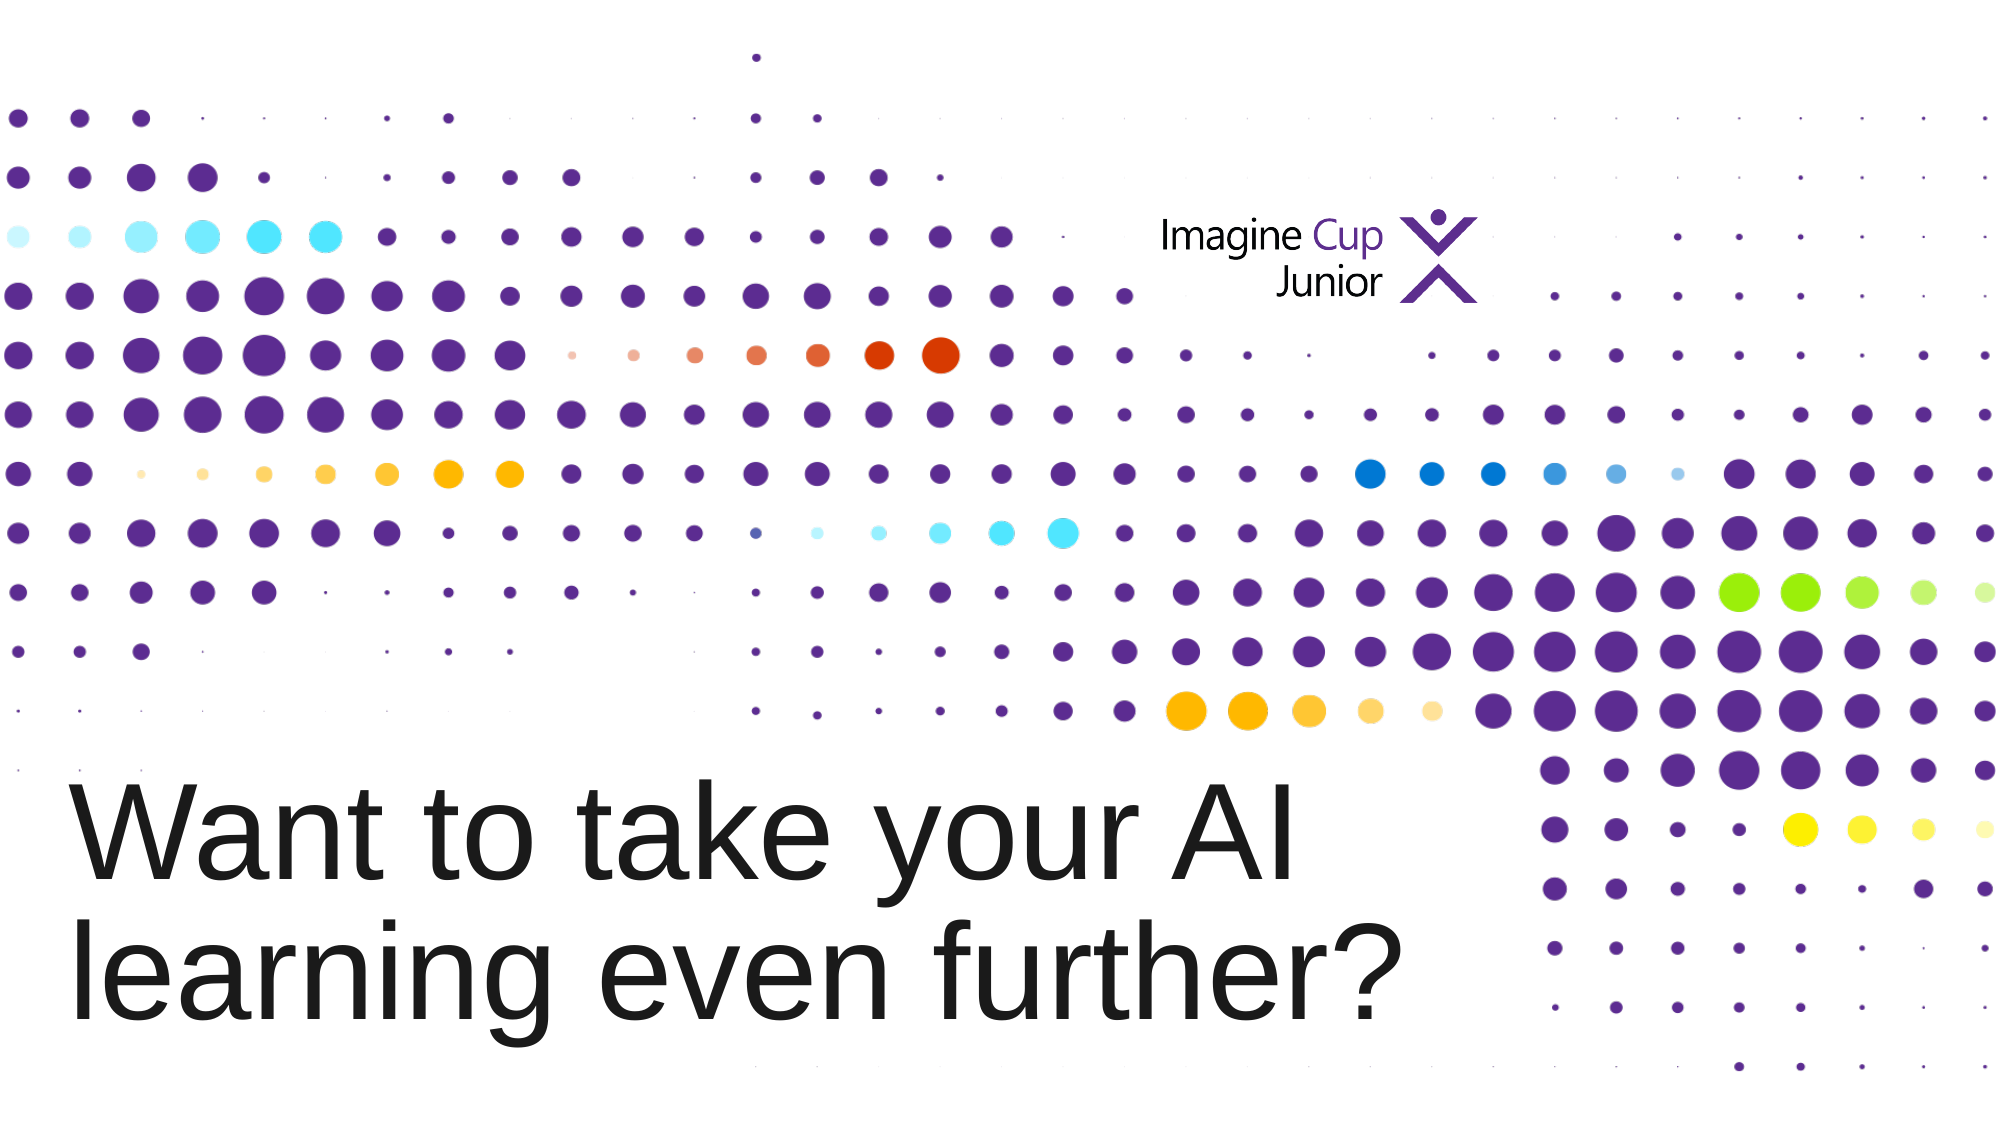

Want to take your AI learning even further?